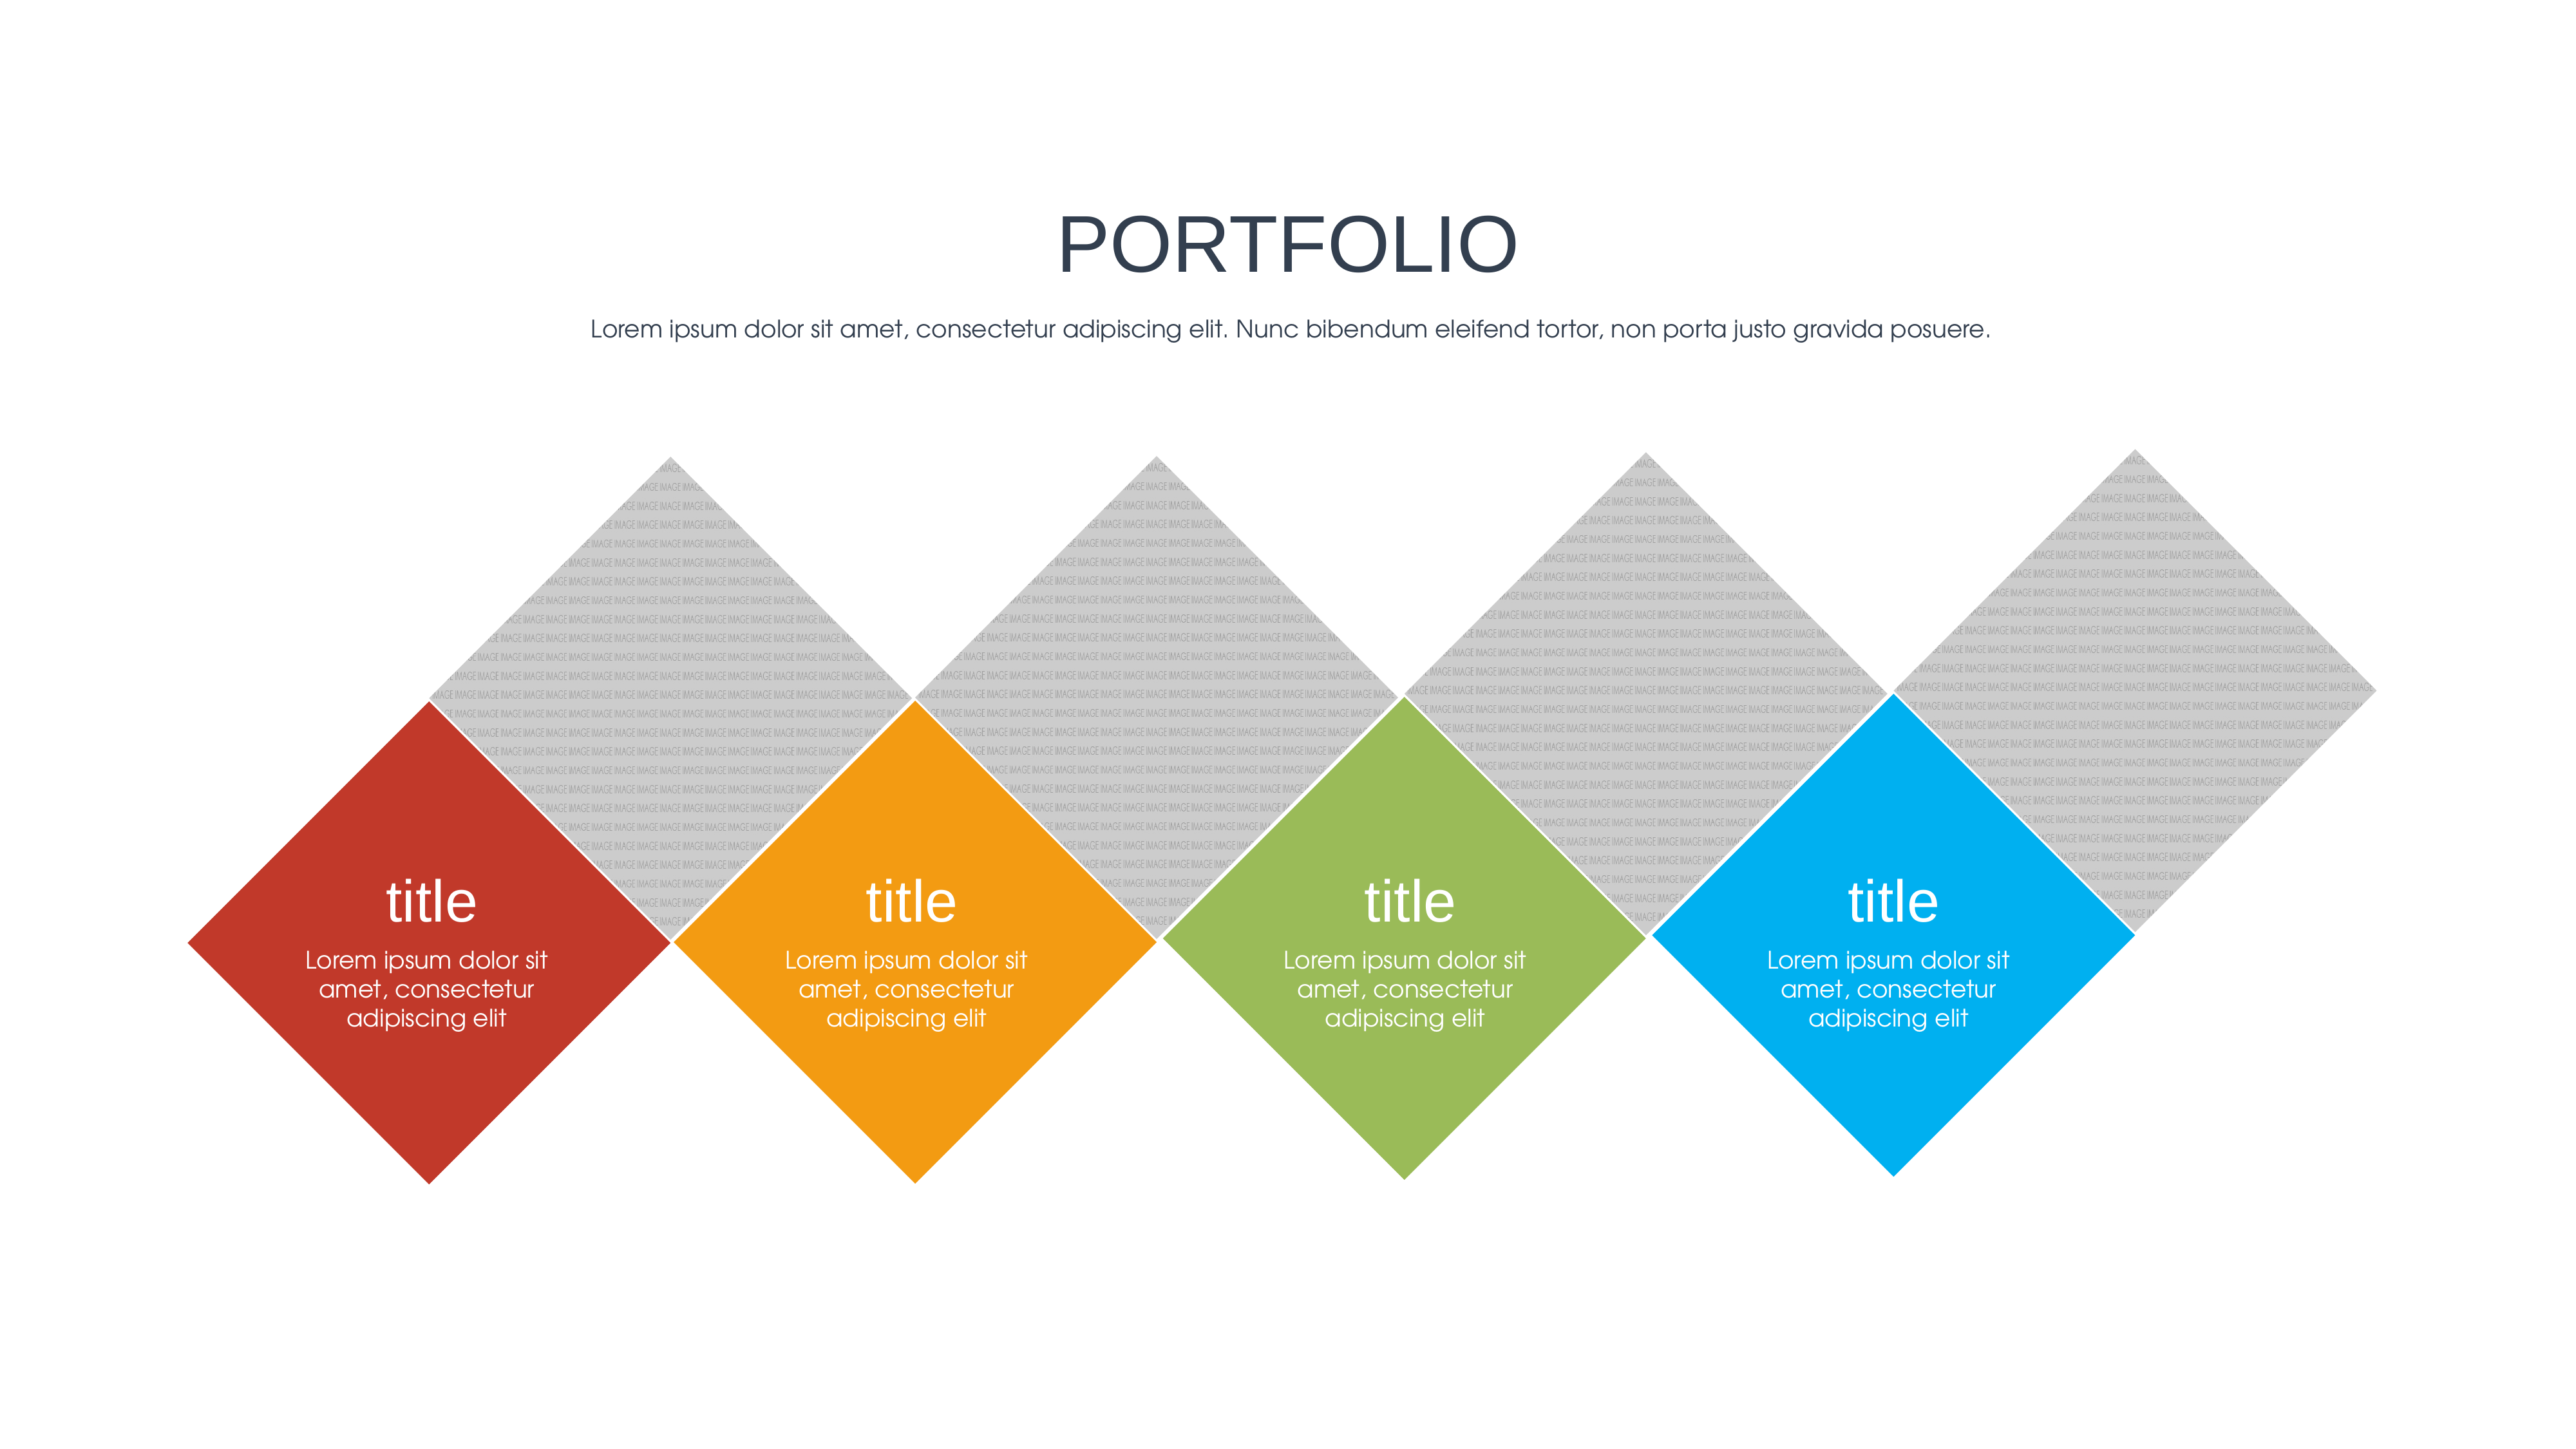

PORTFOLIO
Lorem ipsum dolor sit amet, consectetur adipiscing elit. Nunc bibendum eleifend tortor, non porta justo gravida posuere.

title
title
title
title
Lorem ipsum dolor sit amet, consectetur adipiscing elit
Lorem ipsum dolor sit amet, consectetur adipiscing elit
Lorem ipsum dolor sit amet, consectetur adipiscing elit
Lorem ipsum dolor sit amet, consectetur adipiscing elit